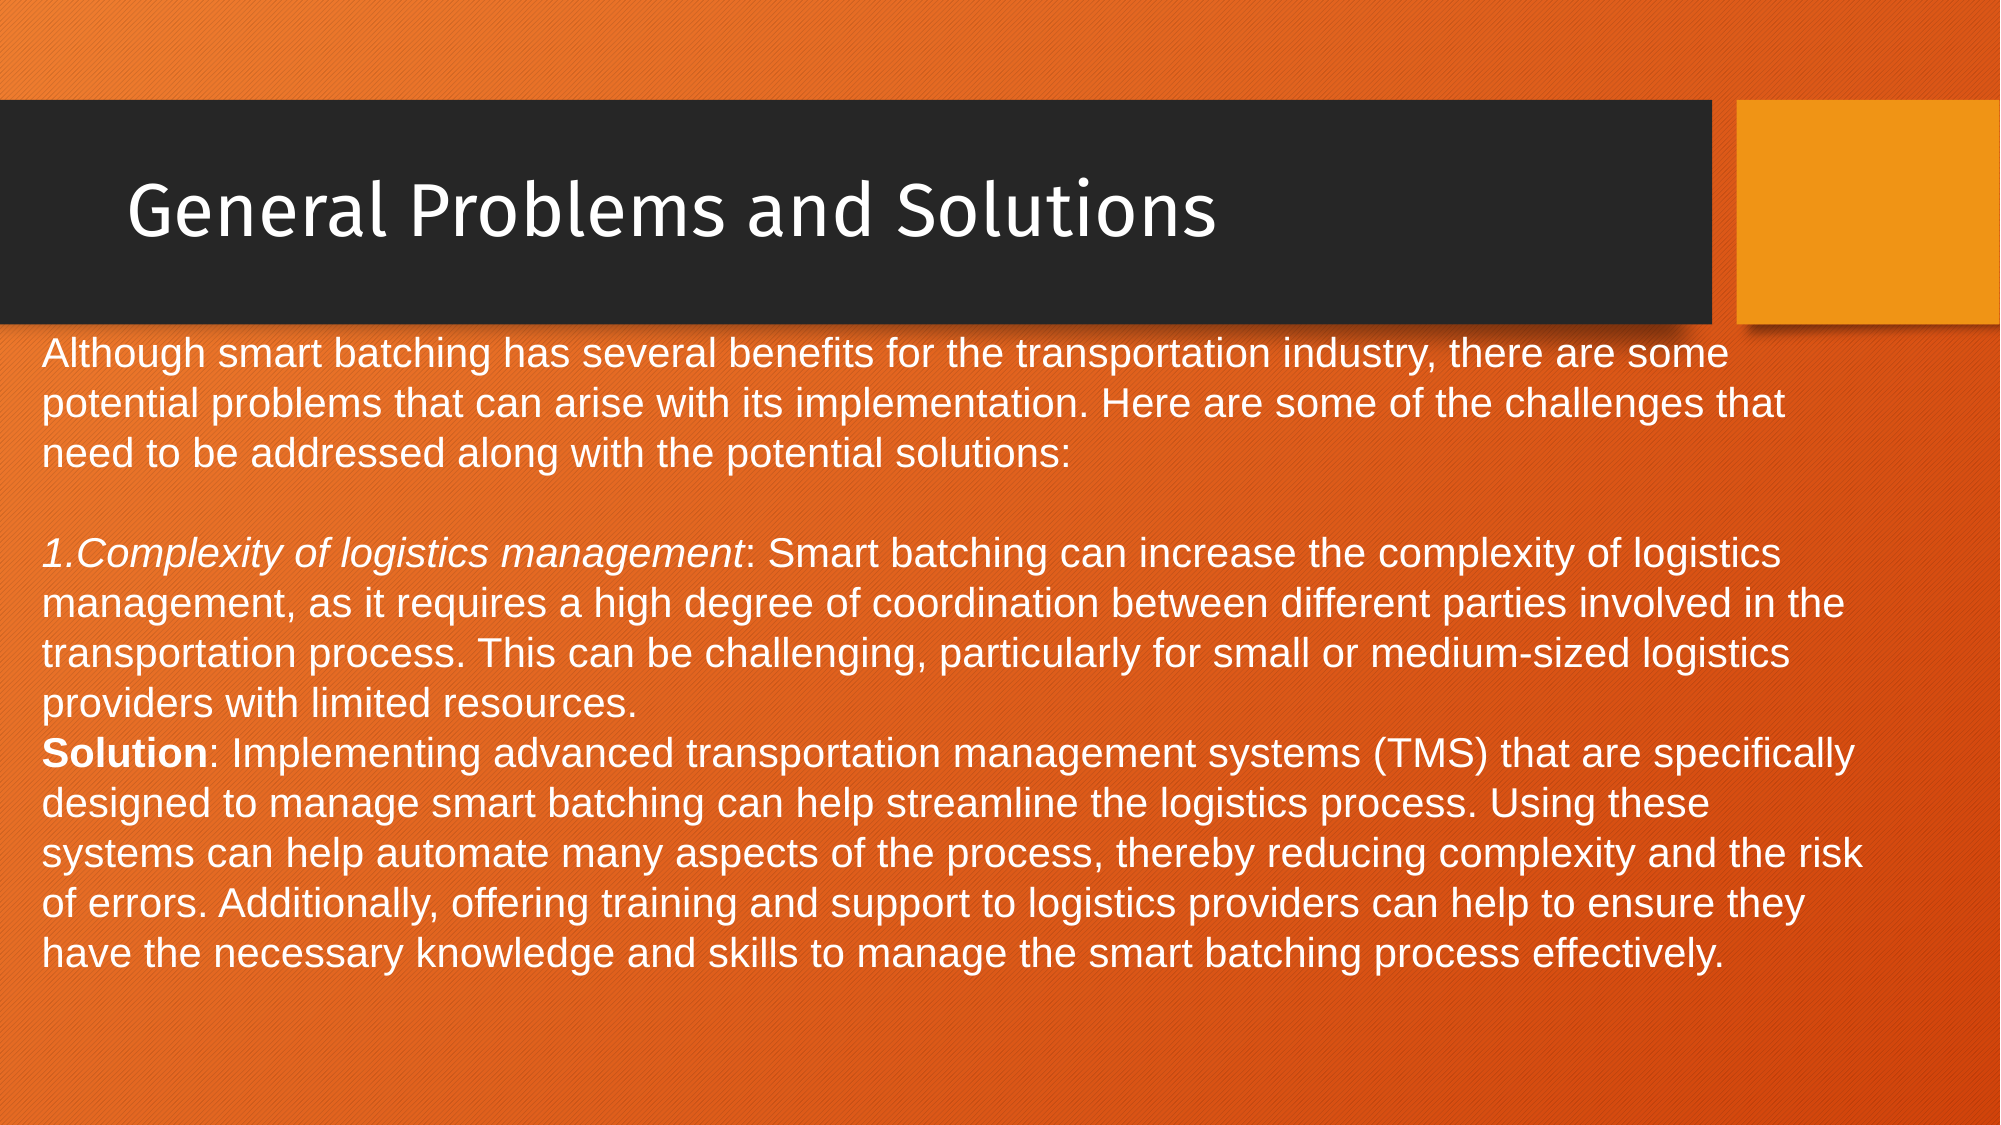

# General Problems and Solutions
Although smart batching has several benefits for the transportation industry, there are some potential problems that can arise with its implementation. Here are some of the challenges that need to be addressed along with the potential solutions:

Complexity of logistics management: Smart batching can increase the complexity of logistics management, as it requires a high degree of coordination between different parties involved in the transportation process. This can be challenging, particularly for small or medium-sized logistics providers with limited resources.
Solution: Implementing advanced transportation management systems (TMS) that are specifically designed to manage smart batching can help streamline the logistics process. Using these systems can help automate many aspects of the process, thereby reducing complexity and the risk of errors. Additionally, offering training and support to logistics providers can help to ensure they have the necessary knowledge and skills to manage the smart batching process effectively.